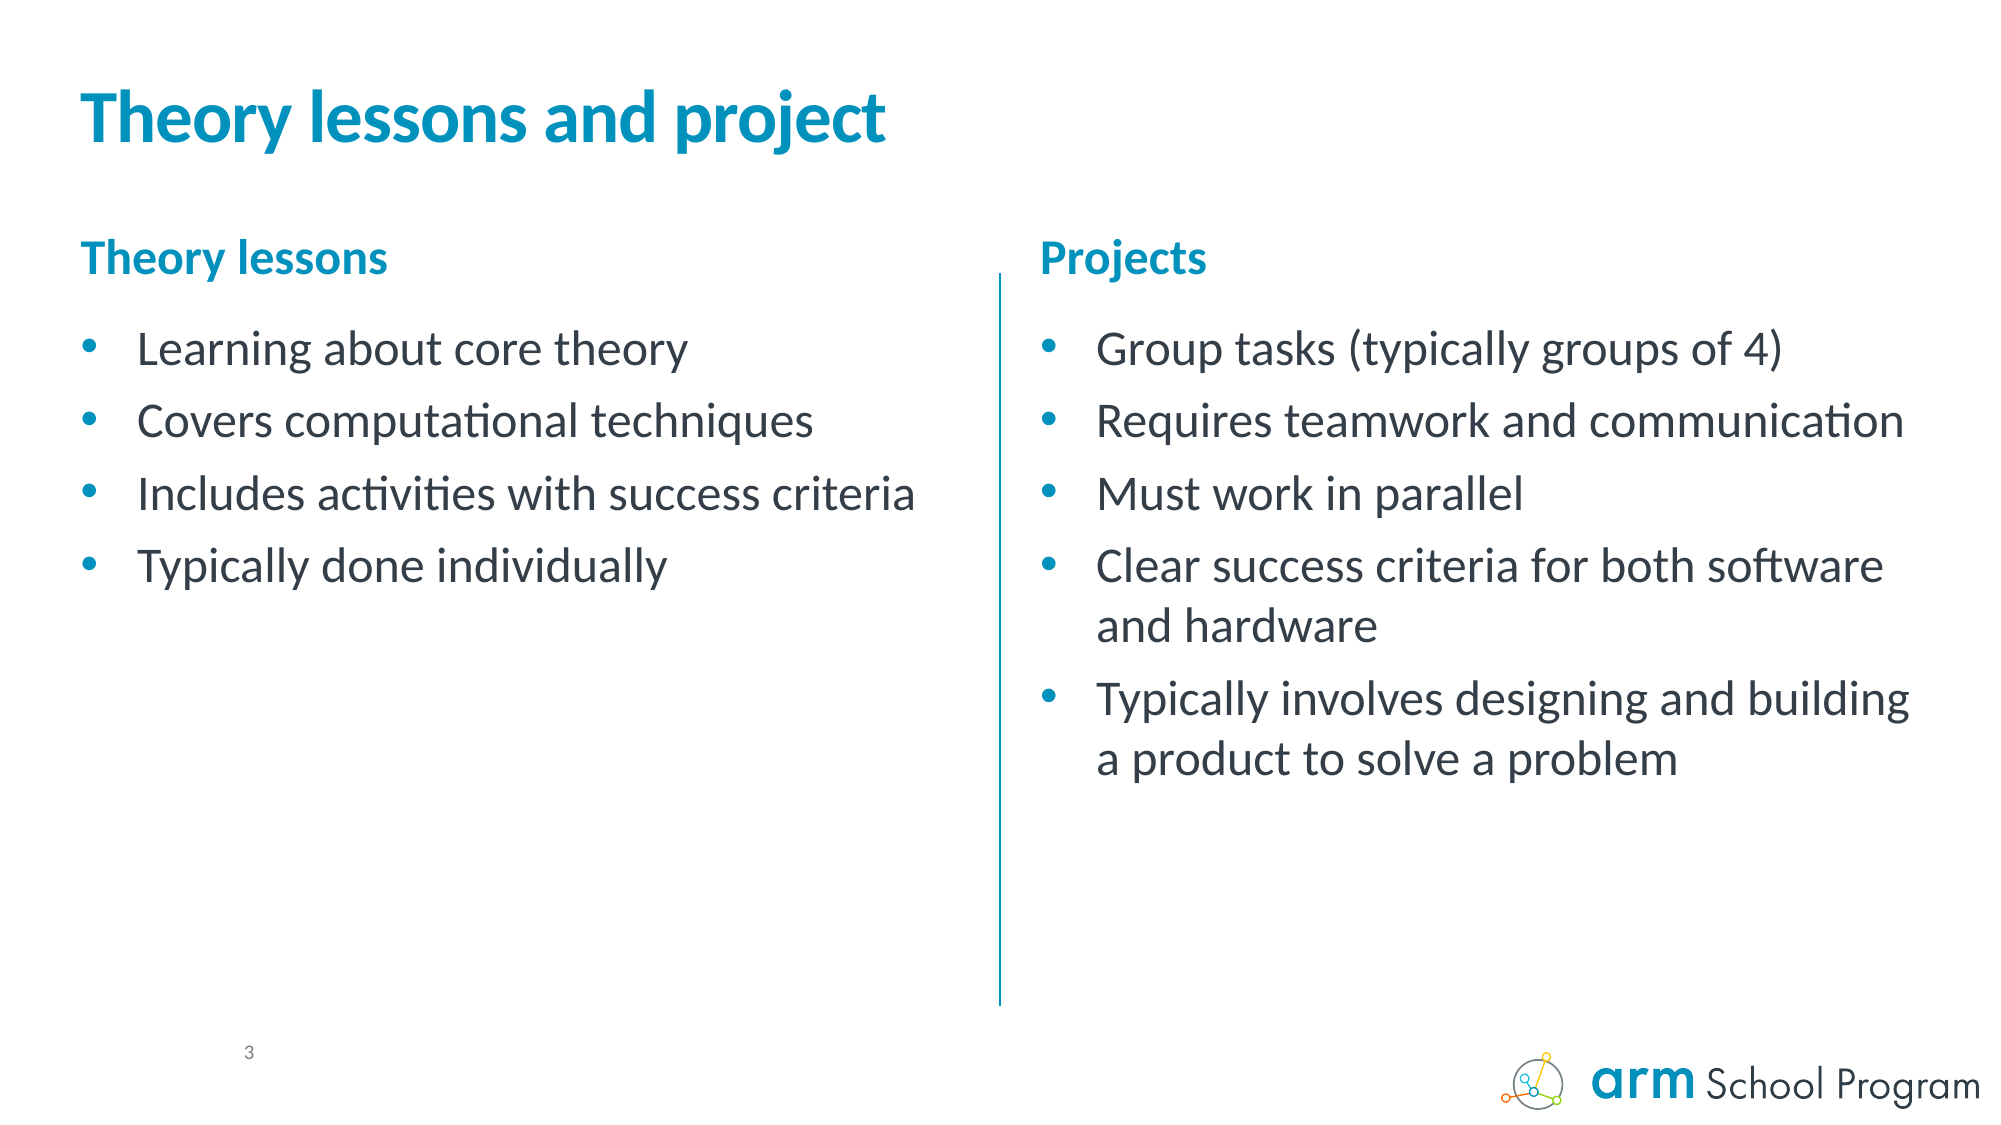

# Theory lessons and project
Theory lessons
Projects
Group tasks (typically groups of 4)
Requires teamwork and communication
Must work in parallel
Clear success criteria for both software and hardware
Typically involves designing and building a product to solve a problem
Learning about core theory
Covers computational techniques
Includes activities with success criteria
Typically done individually